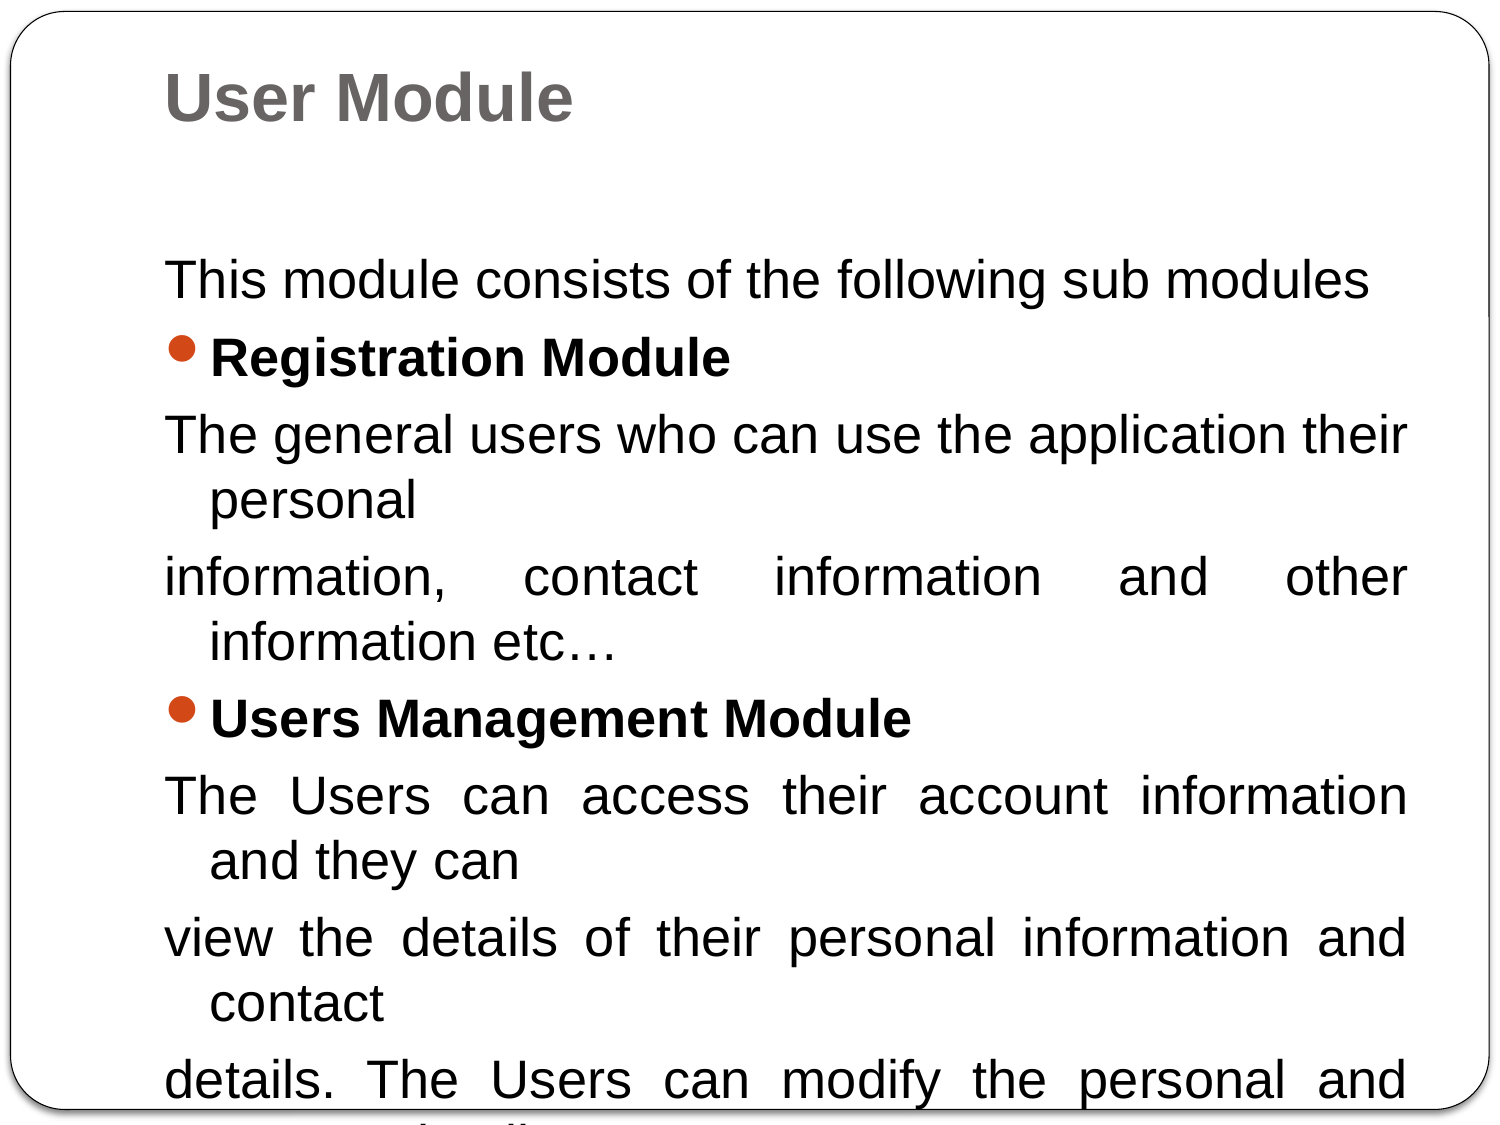

# User Module
This module consists of the following sub modules
Registration Module
The general users who can use the application their personal
information, contact information and other information etc…
Users Management Module
The Users can access their account information and they can
view the details of their personal information and contact
details. The Users can modify the personal and contact details
of their in this module